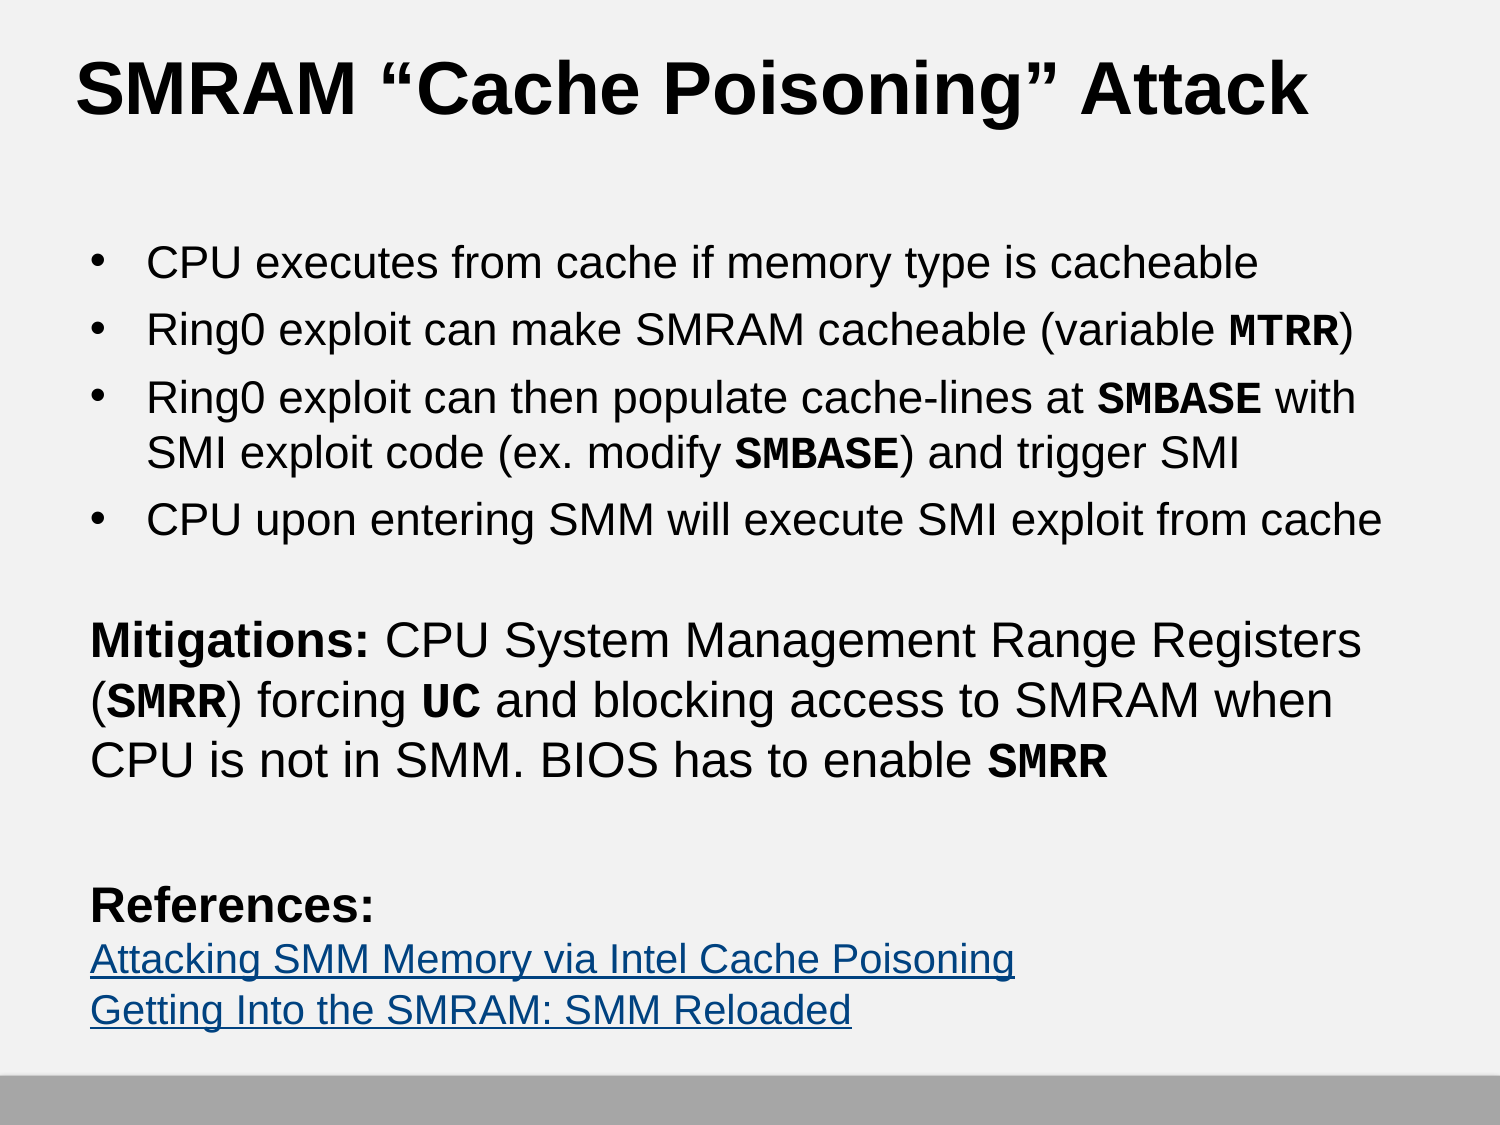

# SMRAM “Cache Poisoning” Attack
CPU executes from cache if memory type is cacheable
Ring0 exploit can make SMRAM cacheable (variable MTRR)
Ring0 exploit can then populate cache-lines at SMBASE with SMI exploit code (ex. modify SMBASE) and trigger SMI
CPU upon entering SMM will execute SMI exploit from cache

Mitigations: CPU System Management Range Registers (SMRR) forcing UC and blocking access to SMRAM when CPU is not in SMM. BIOS has to enable SMRR

References:
Attacking SMM Memory via Intel Cache Poisoning
Getting Into the SMRAM: SMM Reloaded